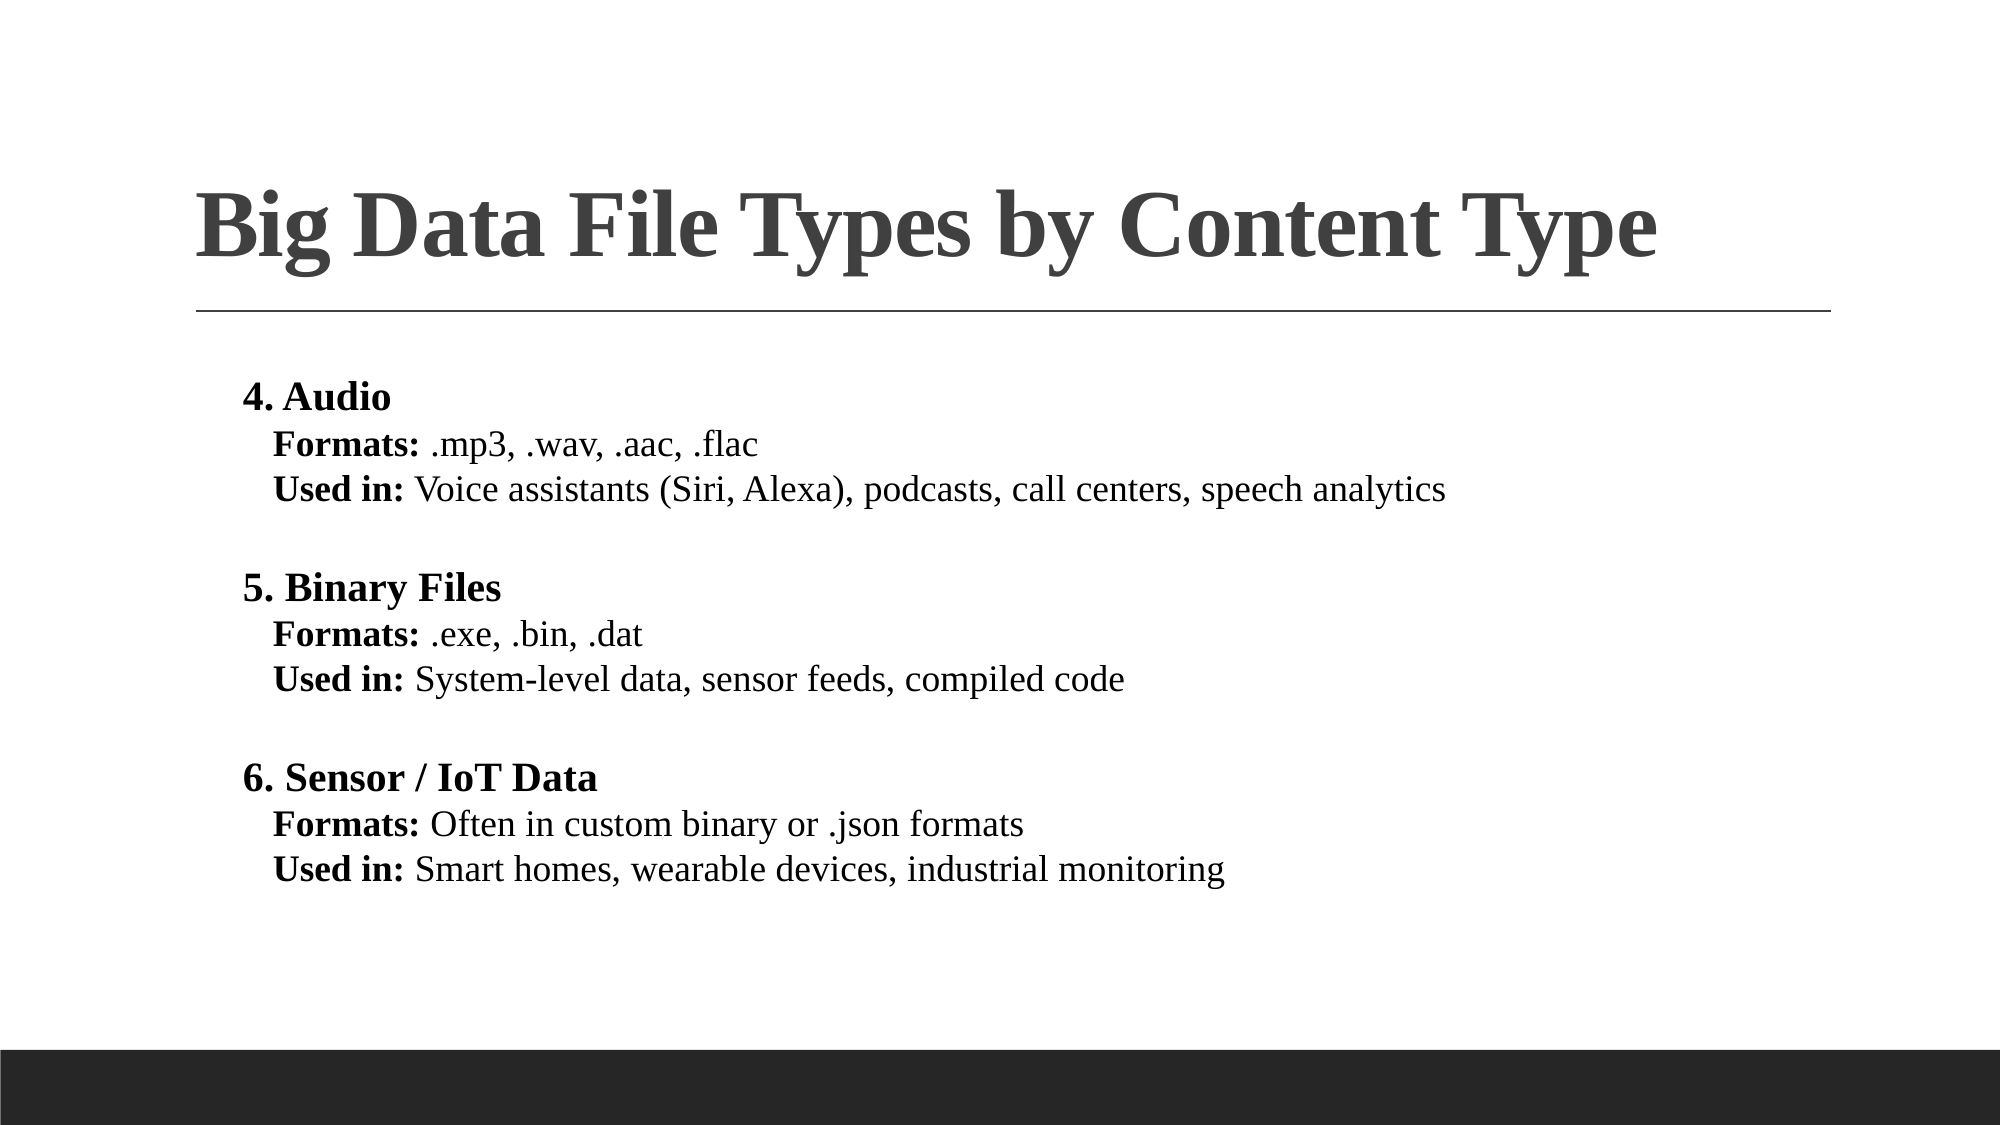

# Big Data File Types by Content Type
4. Audio
Formats: .mp3, .wav, .aac, .flac
Used in: Voice assistants (Siri, Alexa), podcasts, call centers, speech analytics

5. Binary Files
Formats: .exe, .bin, .dat
Used in: System-level data, sensor feeds, compiled code

6. Sensor / IoT Data
Formats: Often in custom binary or .json formats
Used in: Smart homes, wearable devices, industrial monitoring